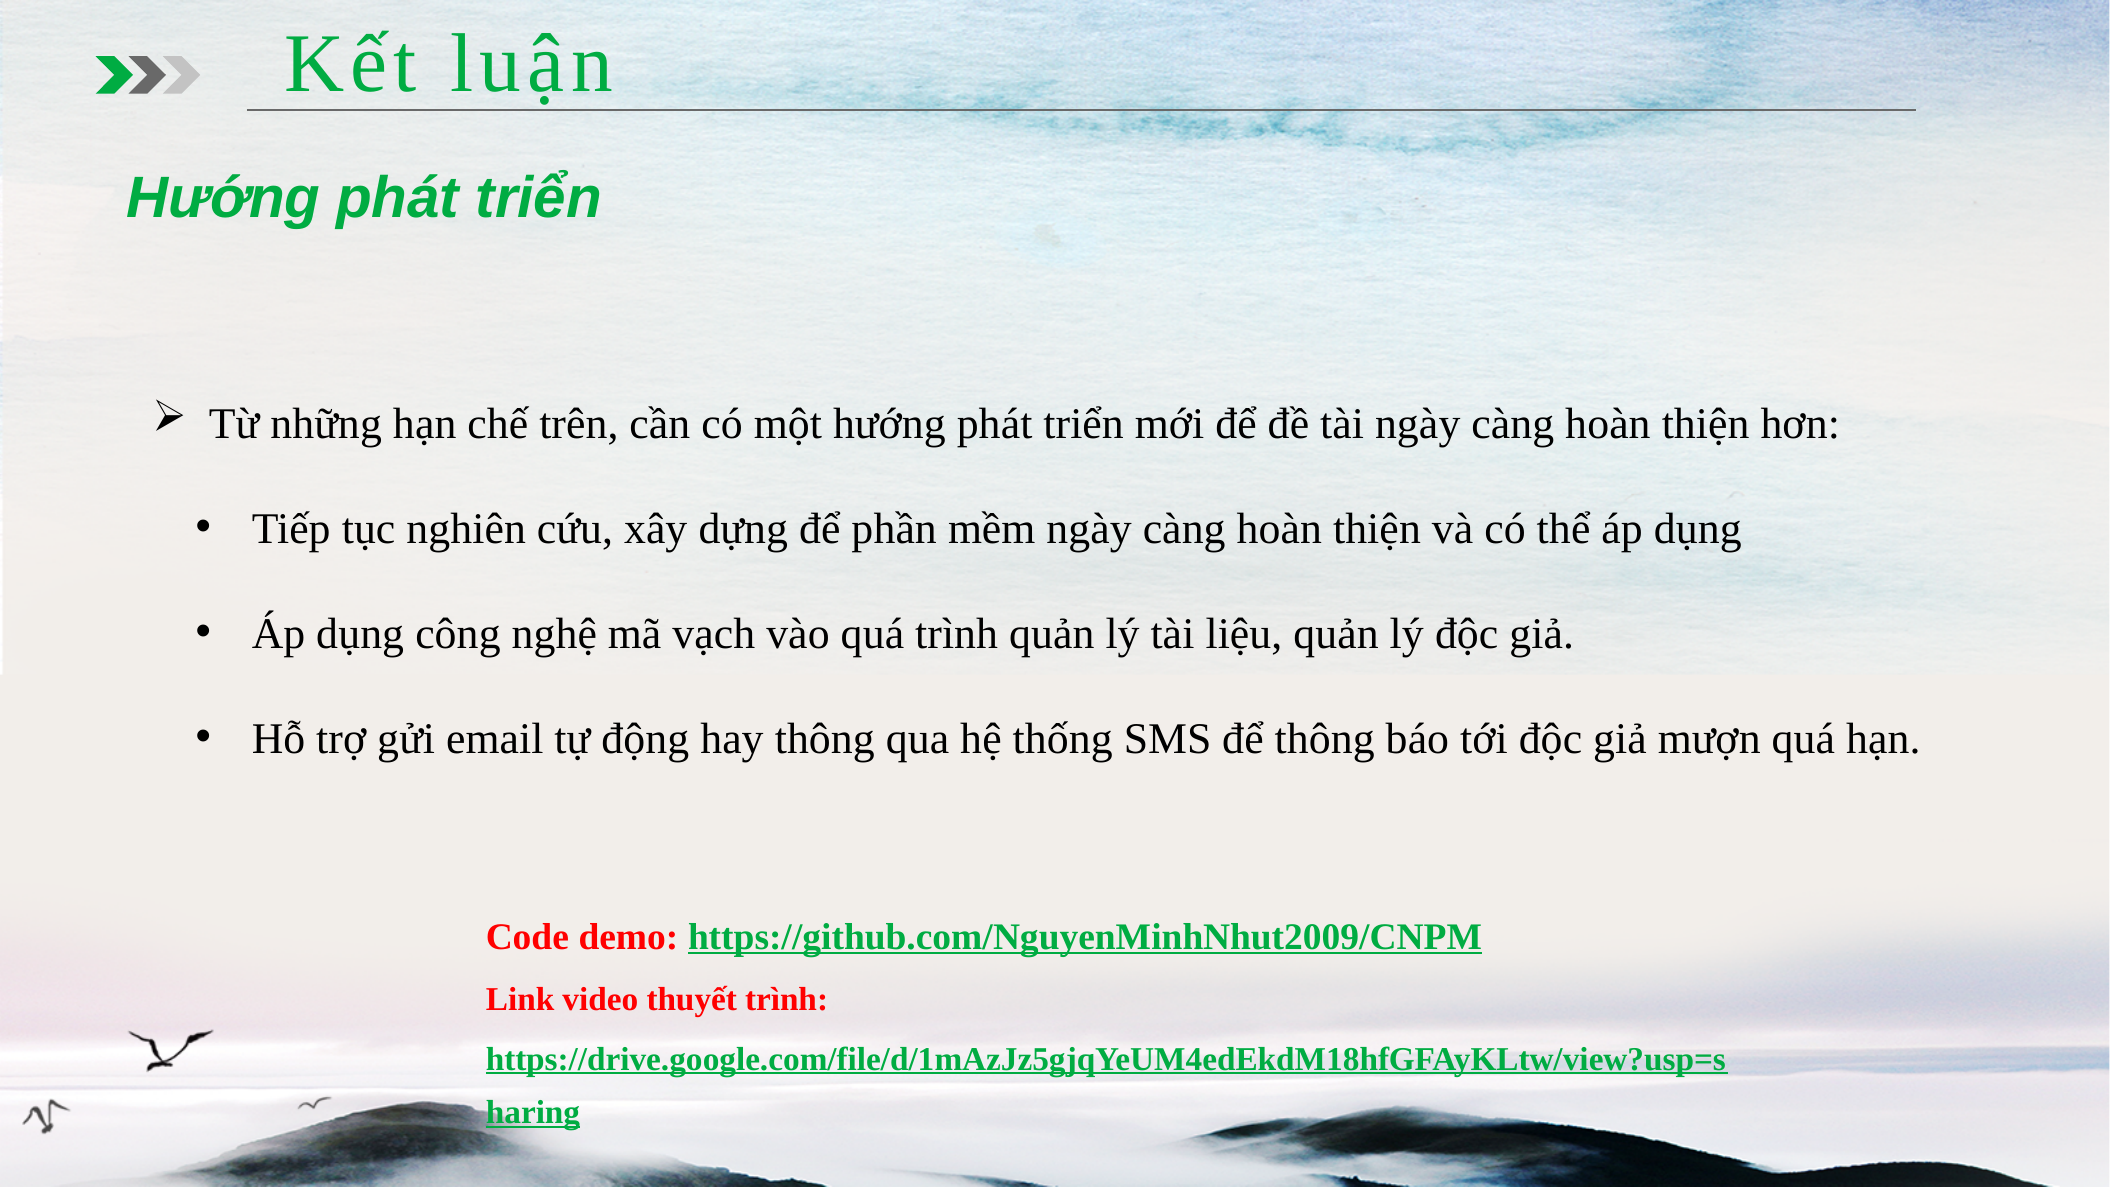

Kết luận

 Hướng phát triển
Từ những hạn chế trên, cần có một hướng phát triển mới để đề tài ngày càng hoàn thiện hơn:
Tiếp tục nghiên cứu, xây dựng để phần mềm ngày càng hoàn thiện và có thể áp dụng
Áp dụng công nghệ mã vạch vào quá trình quản lý tài liệu, quản lý độc giả.
Hỗ trợ gửi email tự động hay thông qua hệ thống SMS để thông báo tới độc giả mượn quá hạn.
Code demo: https://github.com/NguyenMinhNhut2009/CNPM
Link video thuyết trình: https://drive.google.com/file/d/1mAzJz5gjqYeUM4edEkdM18hfGFAyKLtw/view?usp=sharing